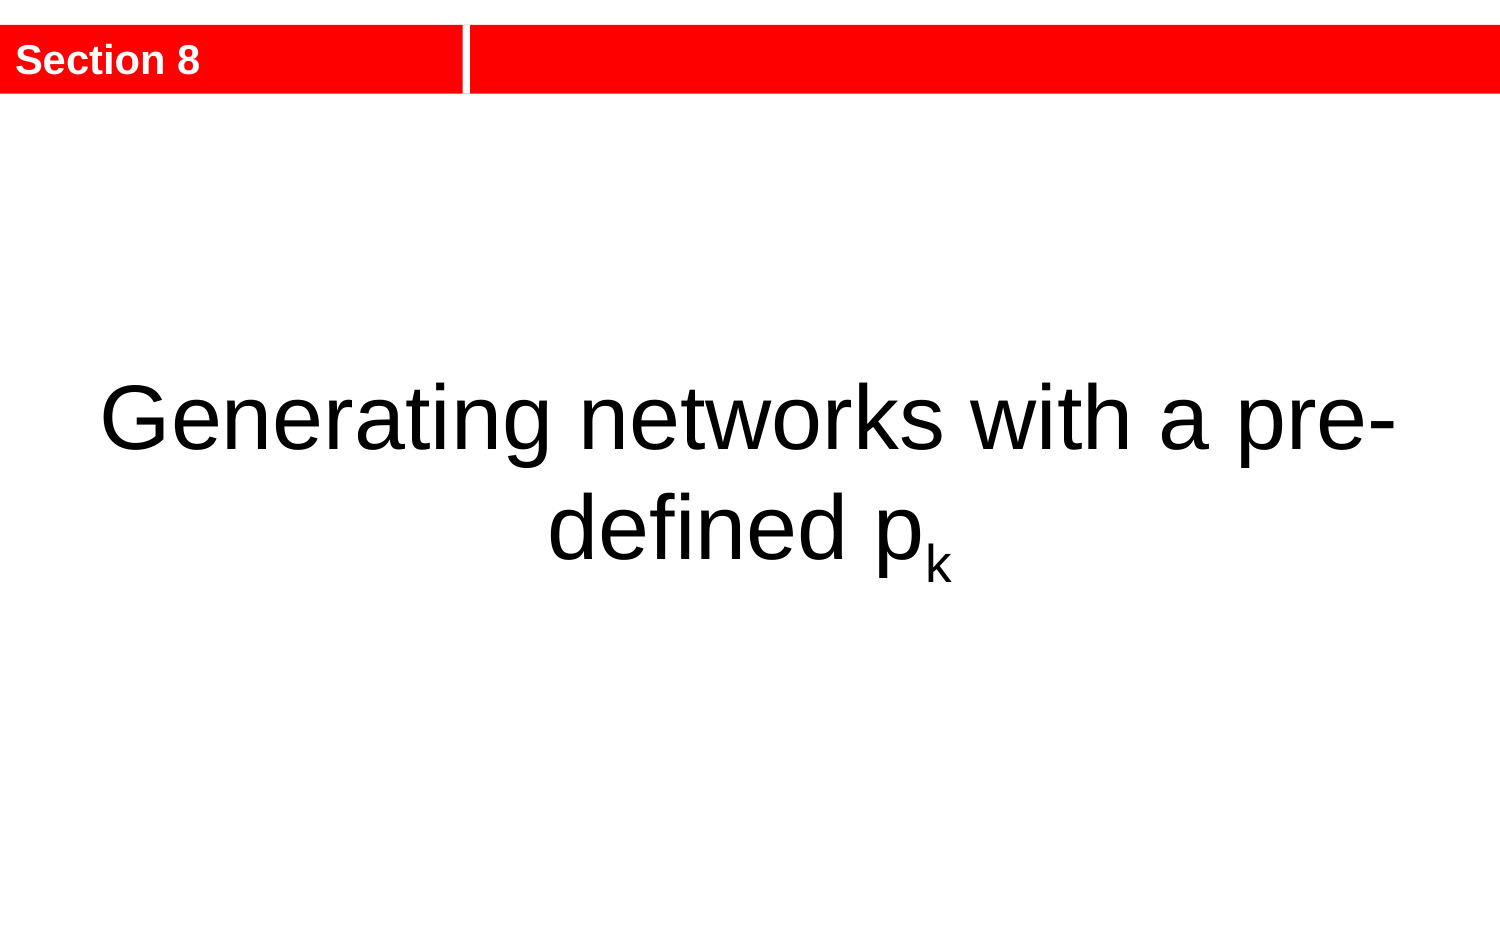

Section 8

Generating networks with a pre-defined pk